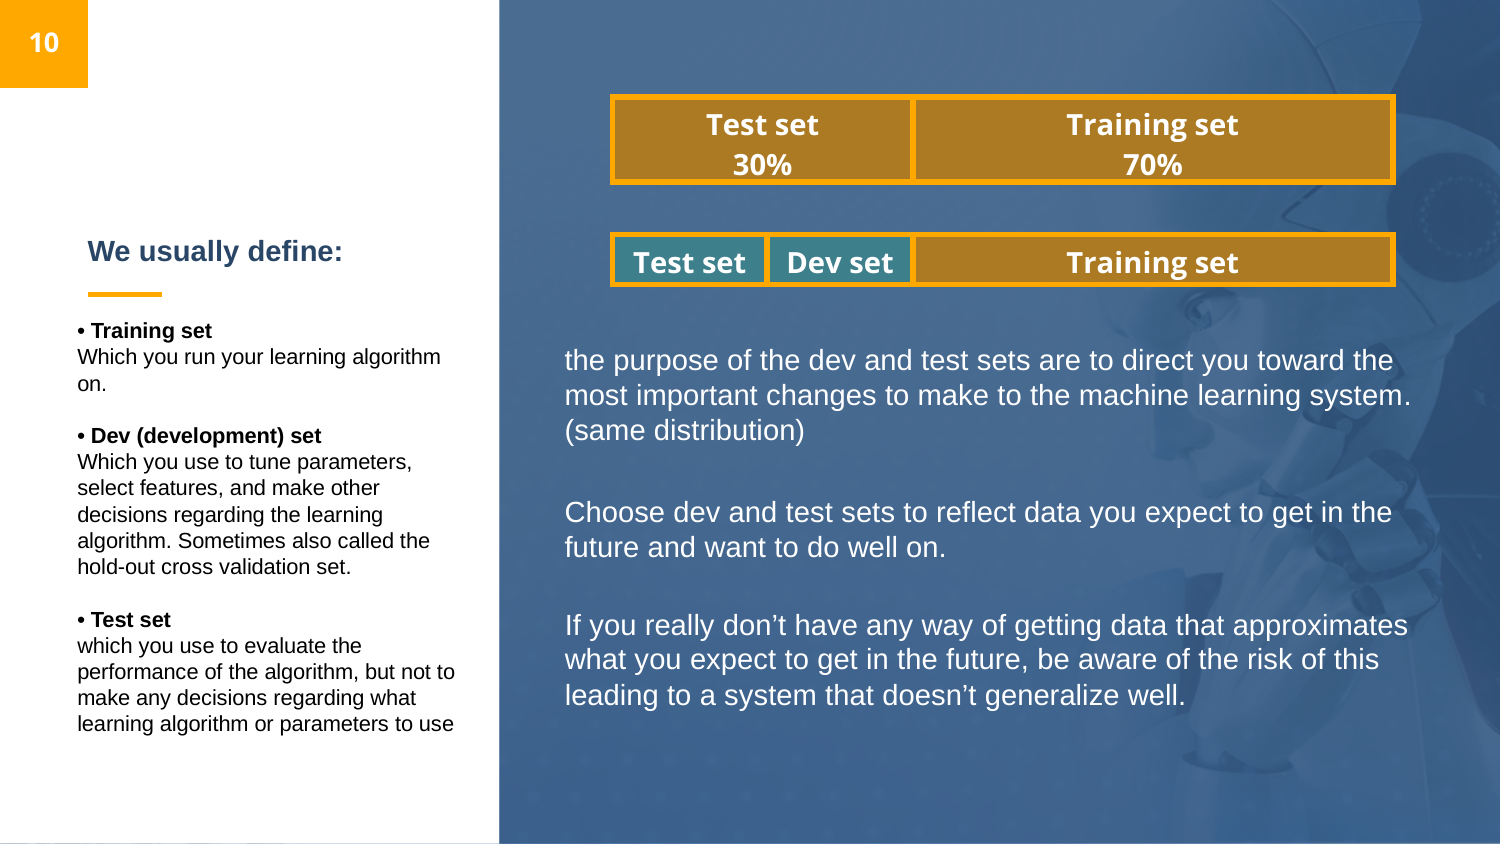

10
| Test set 30% | Training set 70% |
| --- | --- |
# We usually define:
| Test set | Dev set | Training set |
| --- | --- | --- |
• Training set​
Which you run your learning algorithm on.

• Dev (development) set​
Which you use to tune parameters, select features, and make other decisions regarding the learning algorithm. Sometimes also called the hold-out cross validation set​.

• Test set​
which you use to evaluate the performance of the algorithm, but not to make any decisions regarding what learning algorithm or parameters to use
the purpose of the dev and test sets are to direct you toward the most important changes to make to the machine learning system​.
(same distribution)
Choose dev and test sets to reflect data you expect to get in the future and want to do well on.
If you really don’t have any way of getting data that approximates what you expect to get in the future, be aware of the risk of this leading to a system that doesn’t generalize well.